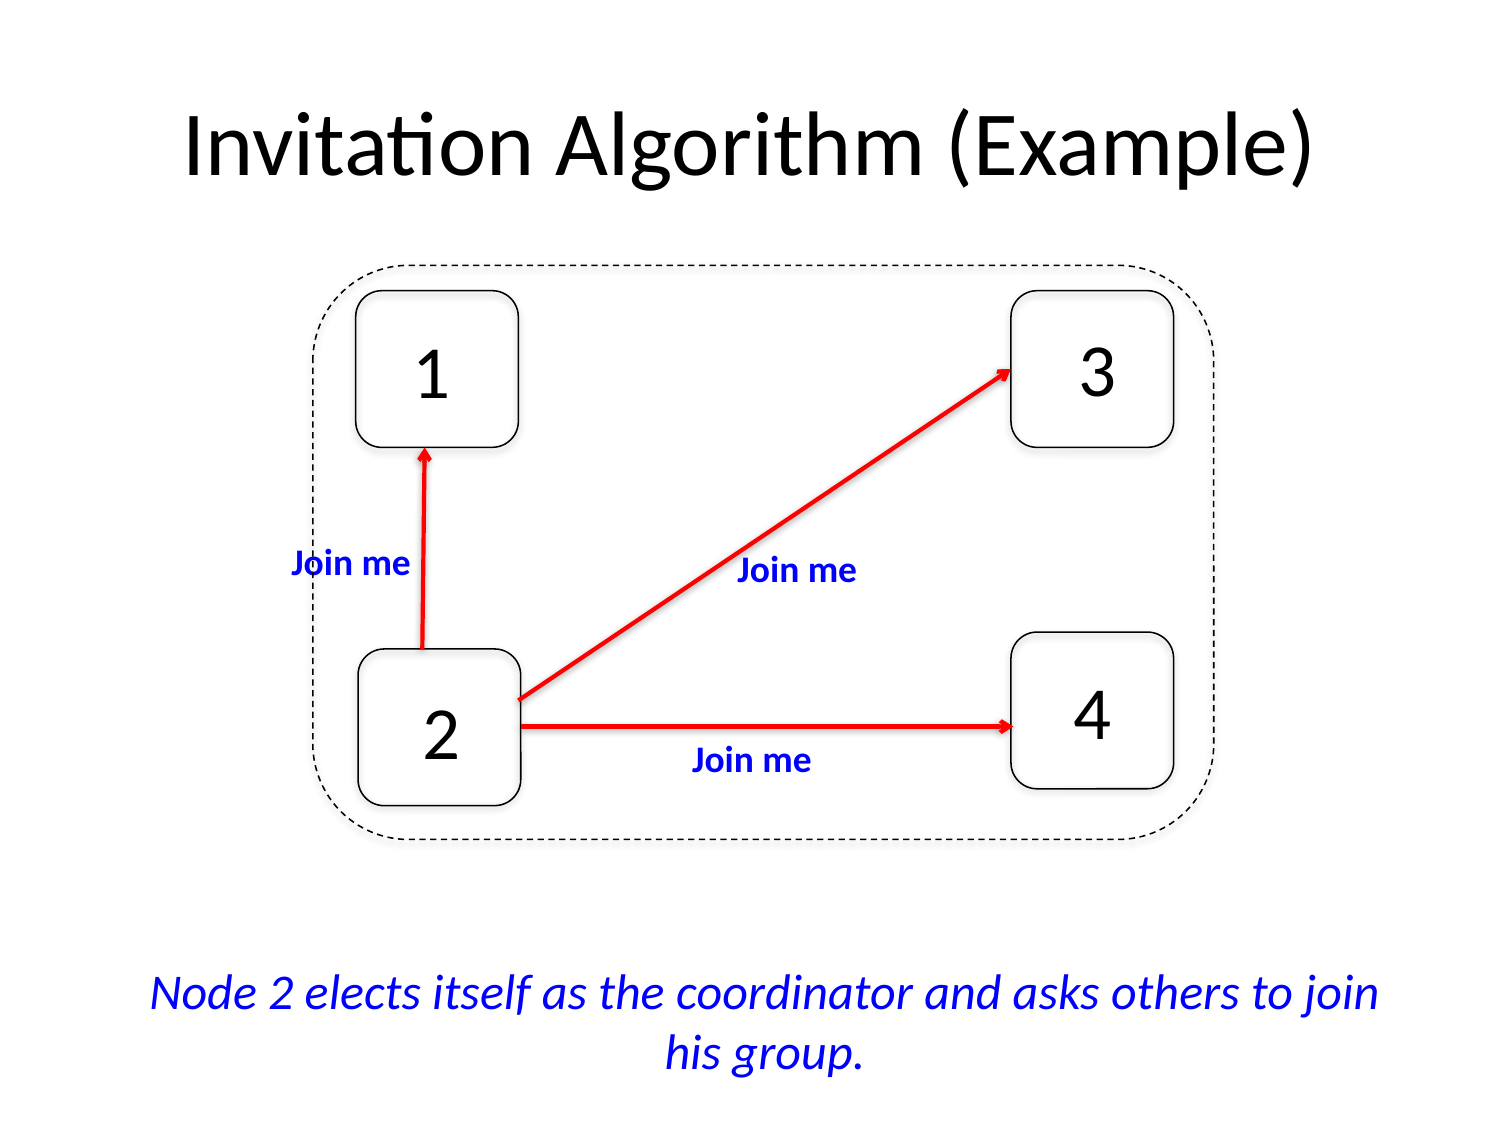

# Invitation Algorithm (Example)

3
1
Join me
Join me

4
2
Join me
Node 2 elects itself as the coordinator and asks others to join his group.